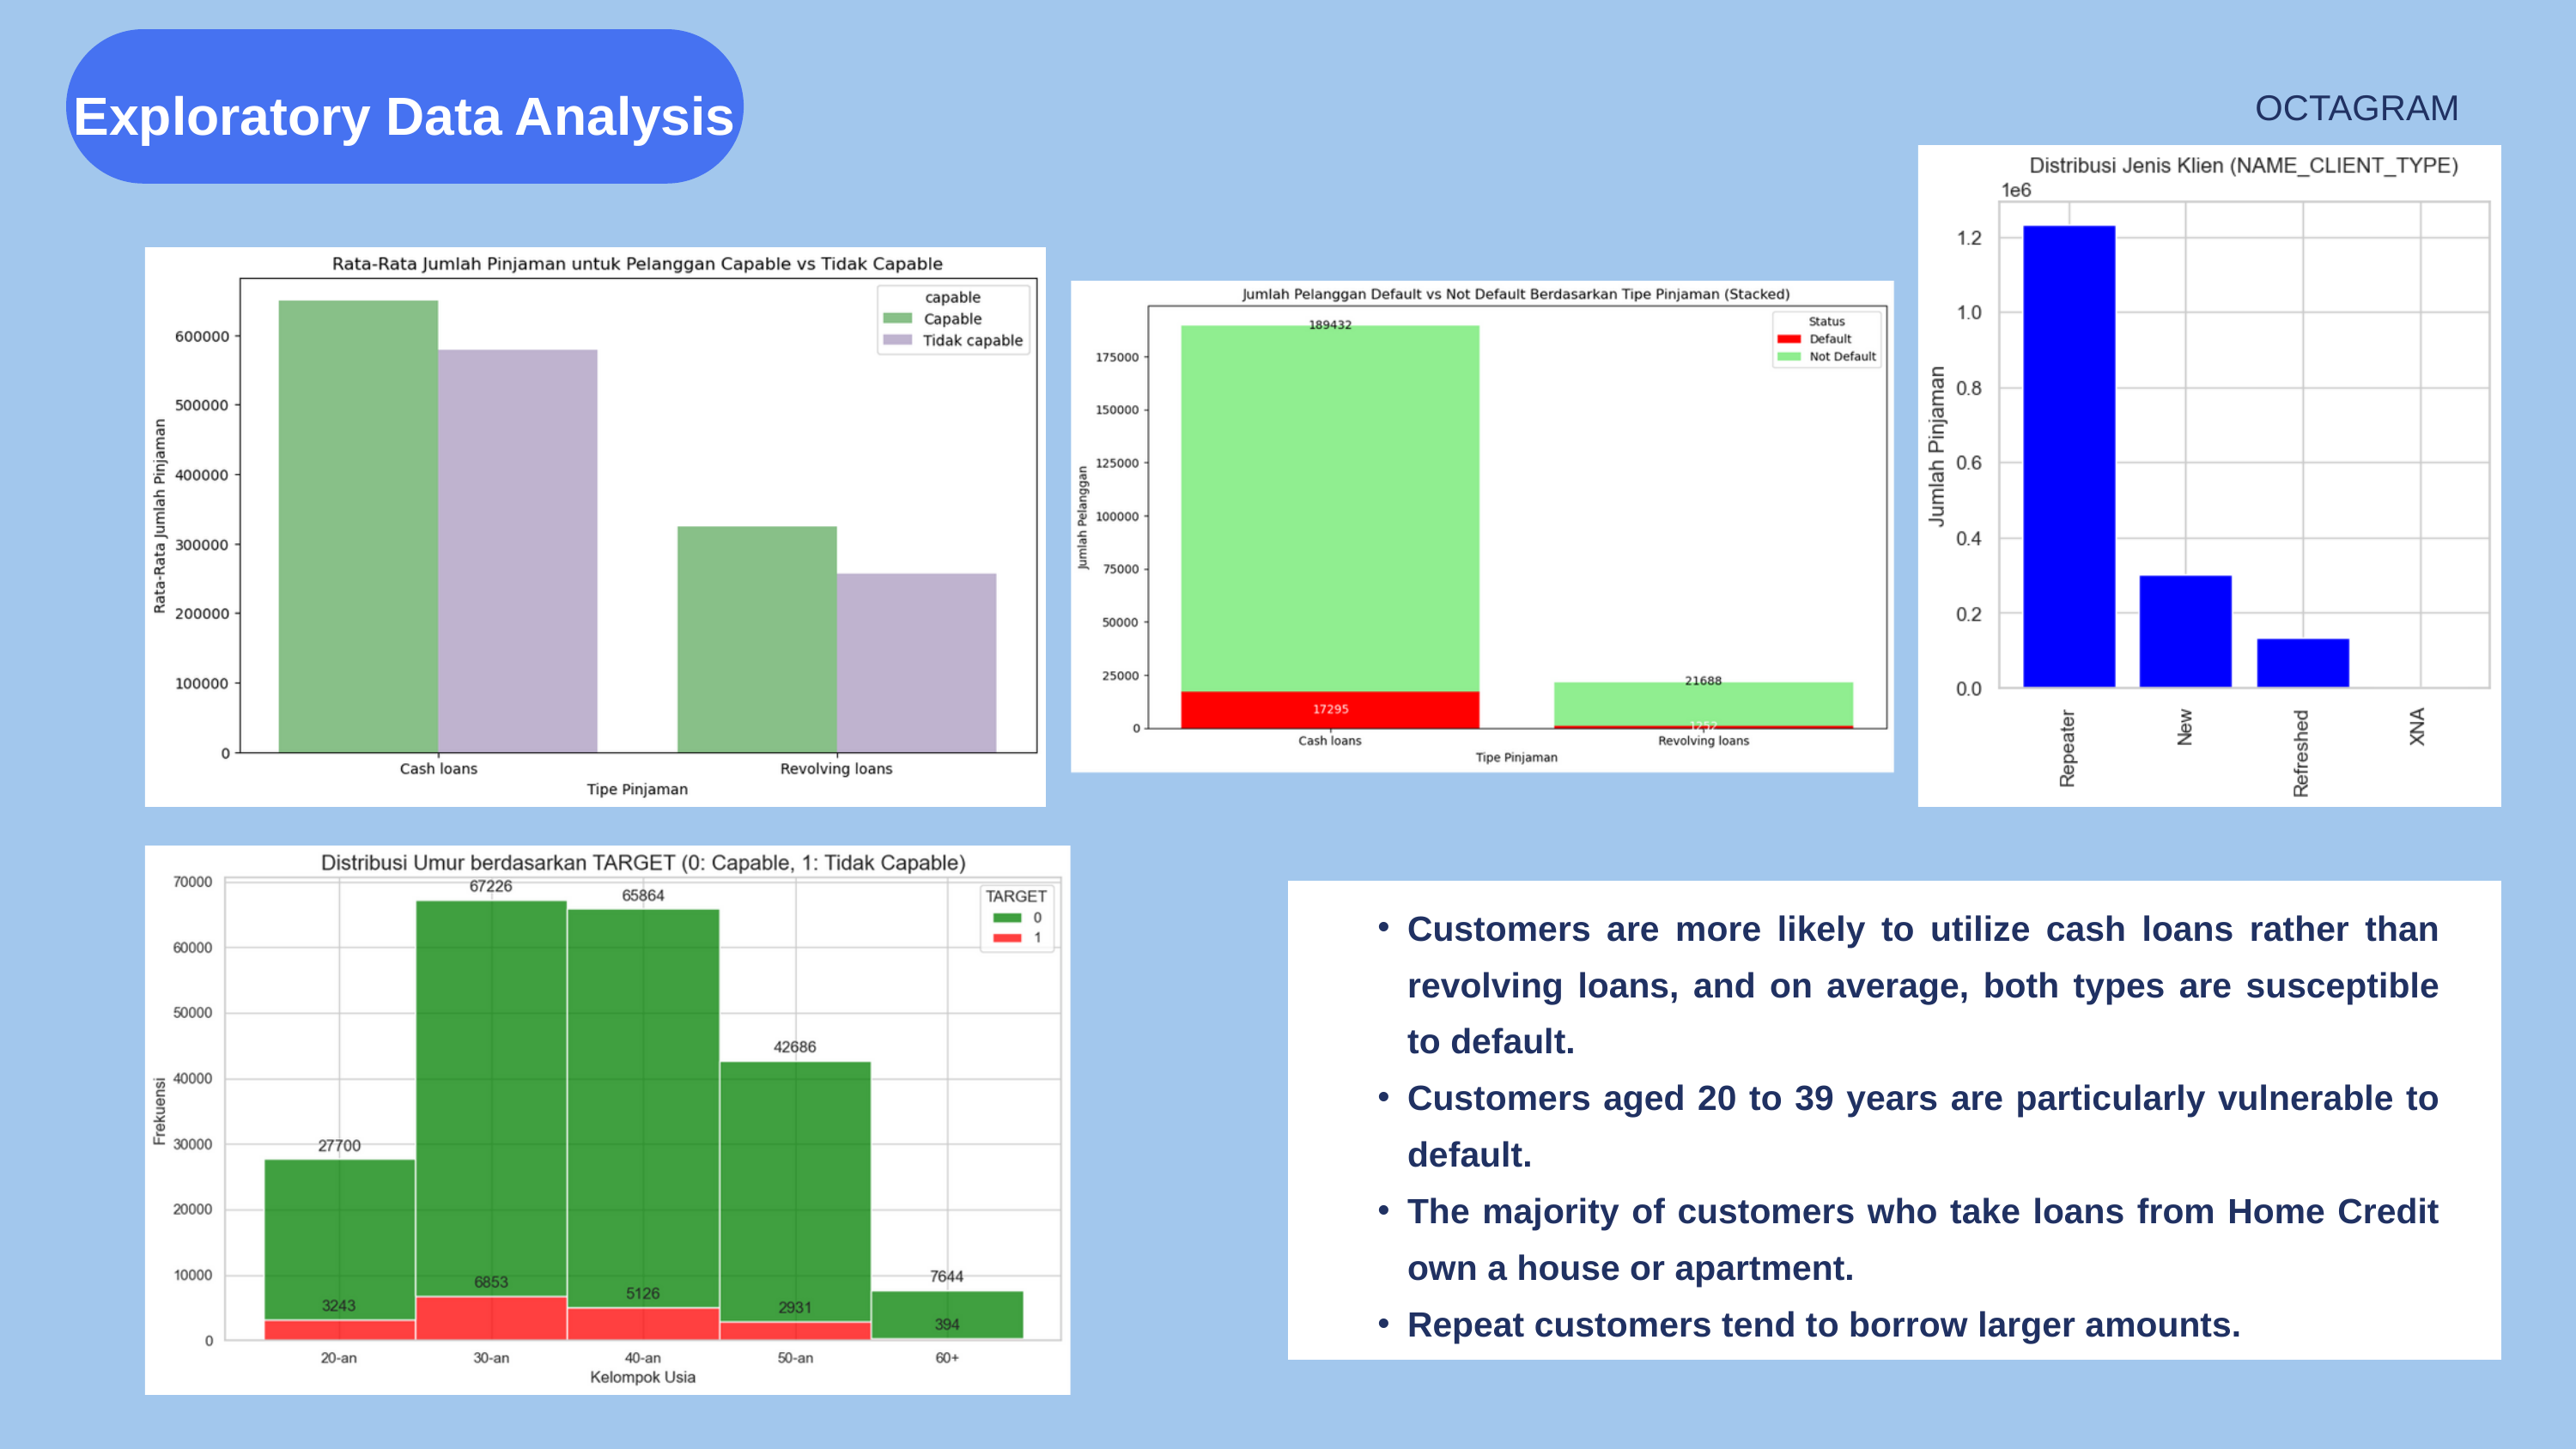

Exploratory Data Analysis
OCTAGRAM

Customers are more likely to utilize cash loans rather than revolving loans, and on average, both types are susceptible to default.
Customers aged 20 to 39 years are particularly vulnerable to default.
The majority of customers who take loans from Home Credit own a house or apartment.
Repeat customers tend to borrow larger amounts.